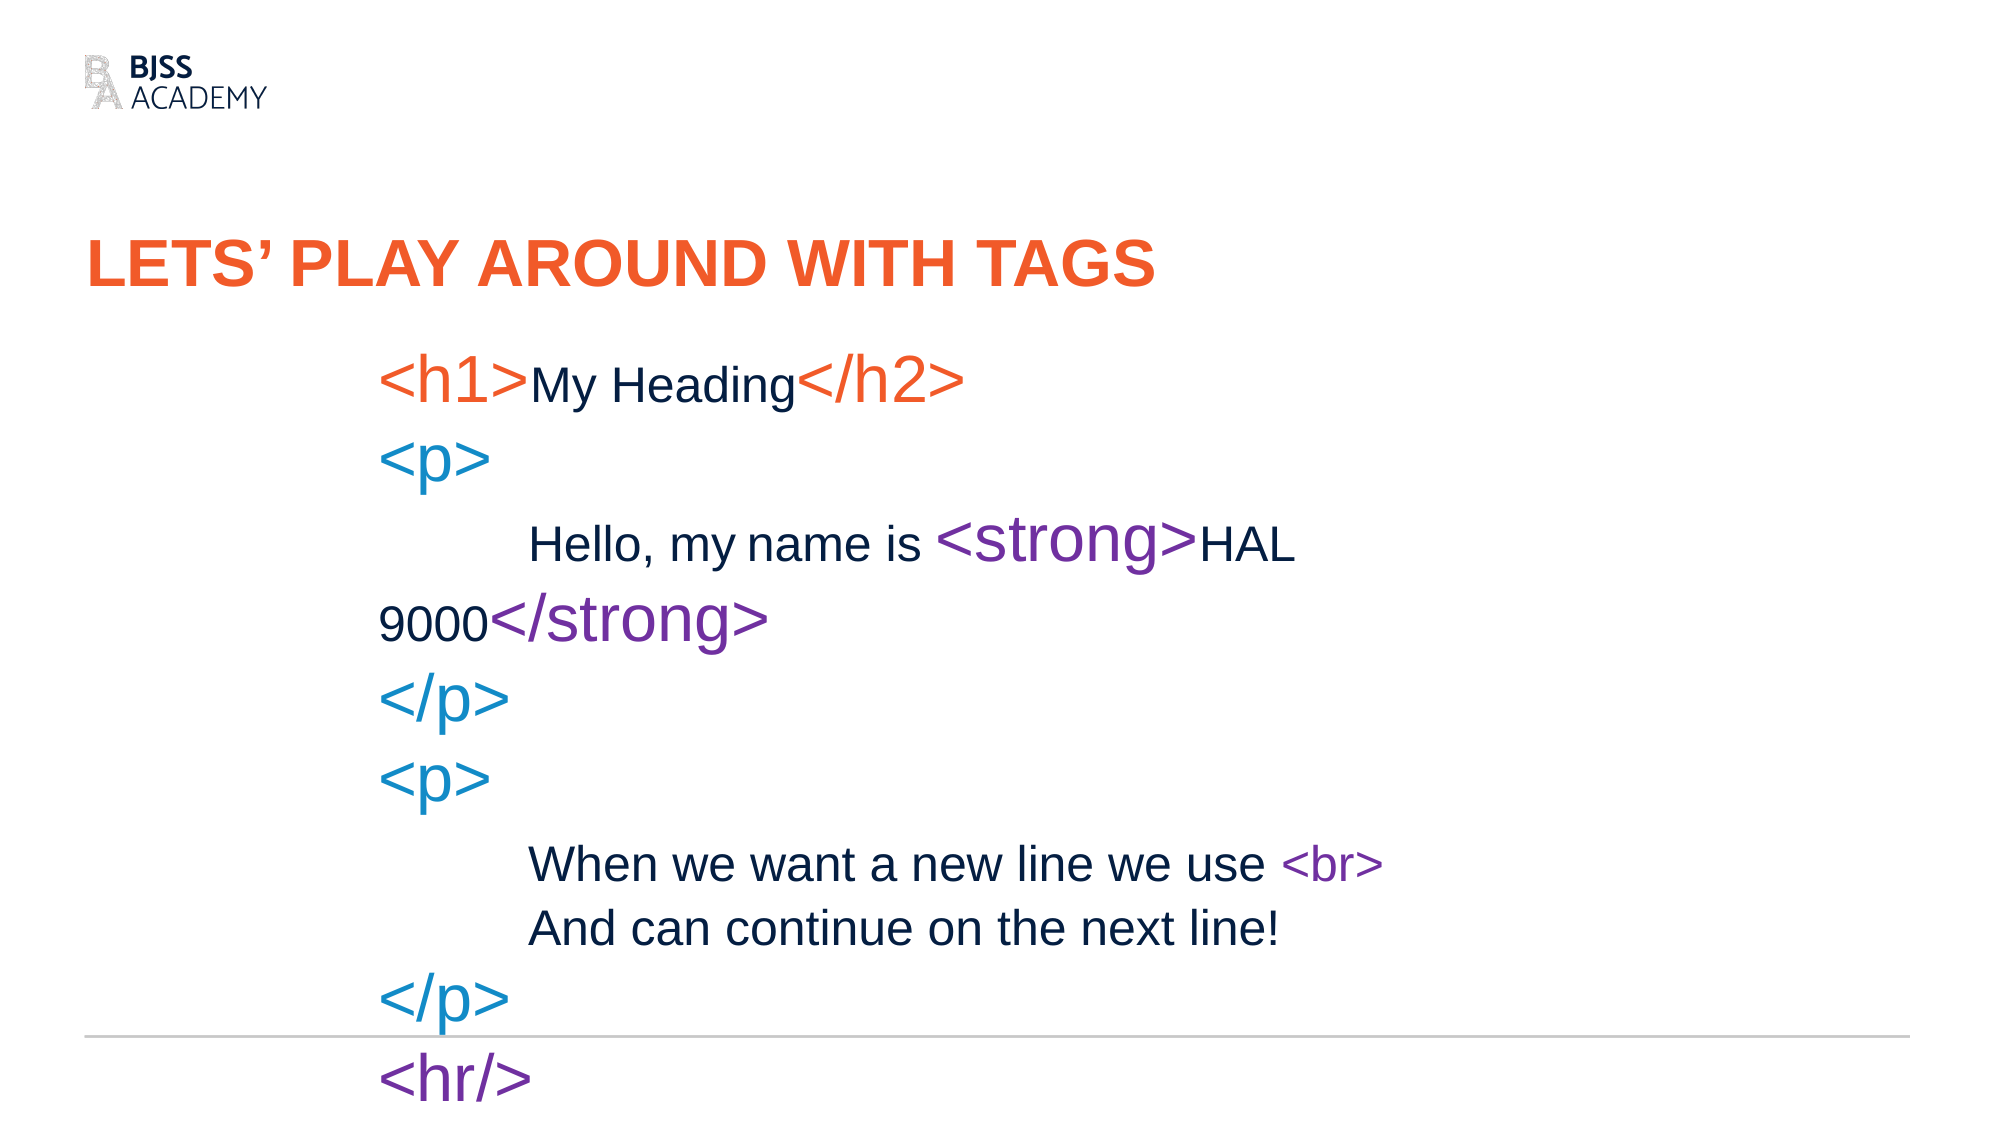

# Lets’ Play Around With Tags
<h1>My Heading</h2>
<p>
	Hello, my name is <strong>HAL 9000</strong>
</p>
<p>
	When we want a new line we use <br>
	And can continue on the next line!
</p>
<hr/>